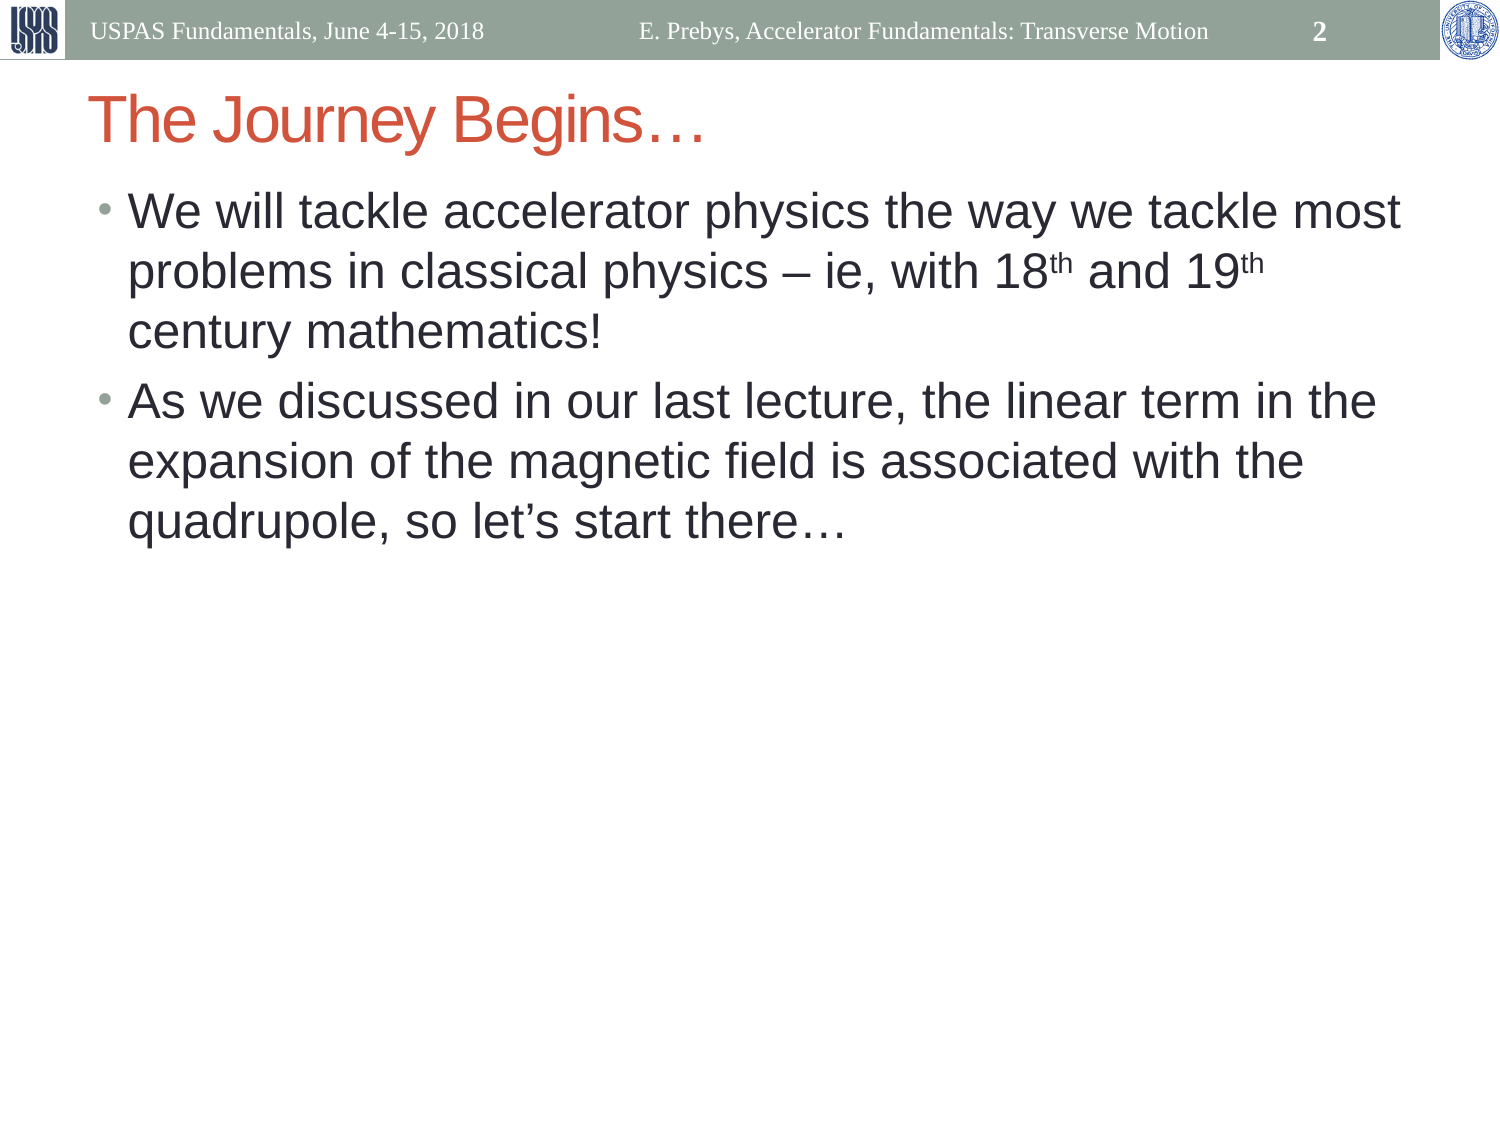

USPAS Fundamentals, June 4-15, 2018
E. Prebys, Accelerator Fundamentals: Transverse Motion
2
# The Journey Begins…
We will tackle accelerator physics the way we tackle most problems in classical physics – ie, with 18th and 19th century mathematics!
As we discussed in our last lecture, the linear term in the expansion of the magnetic field is associated with the quadrupole, so let’s start there…